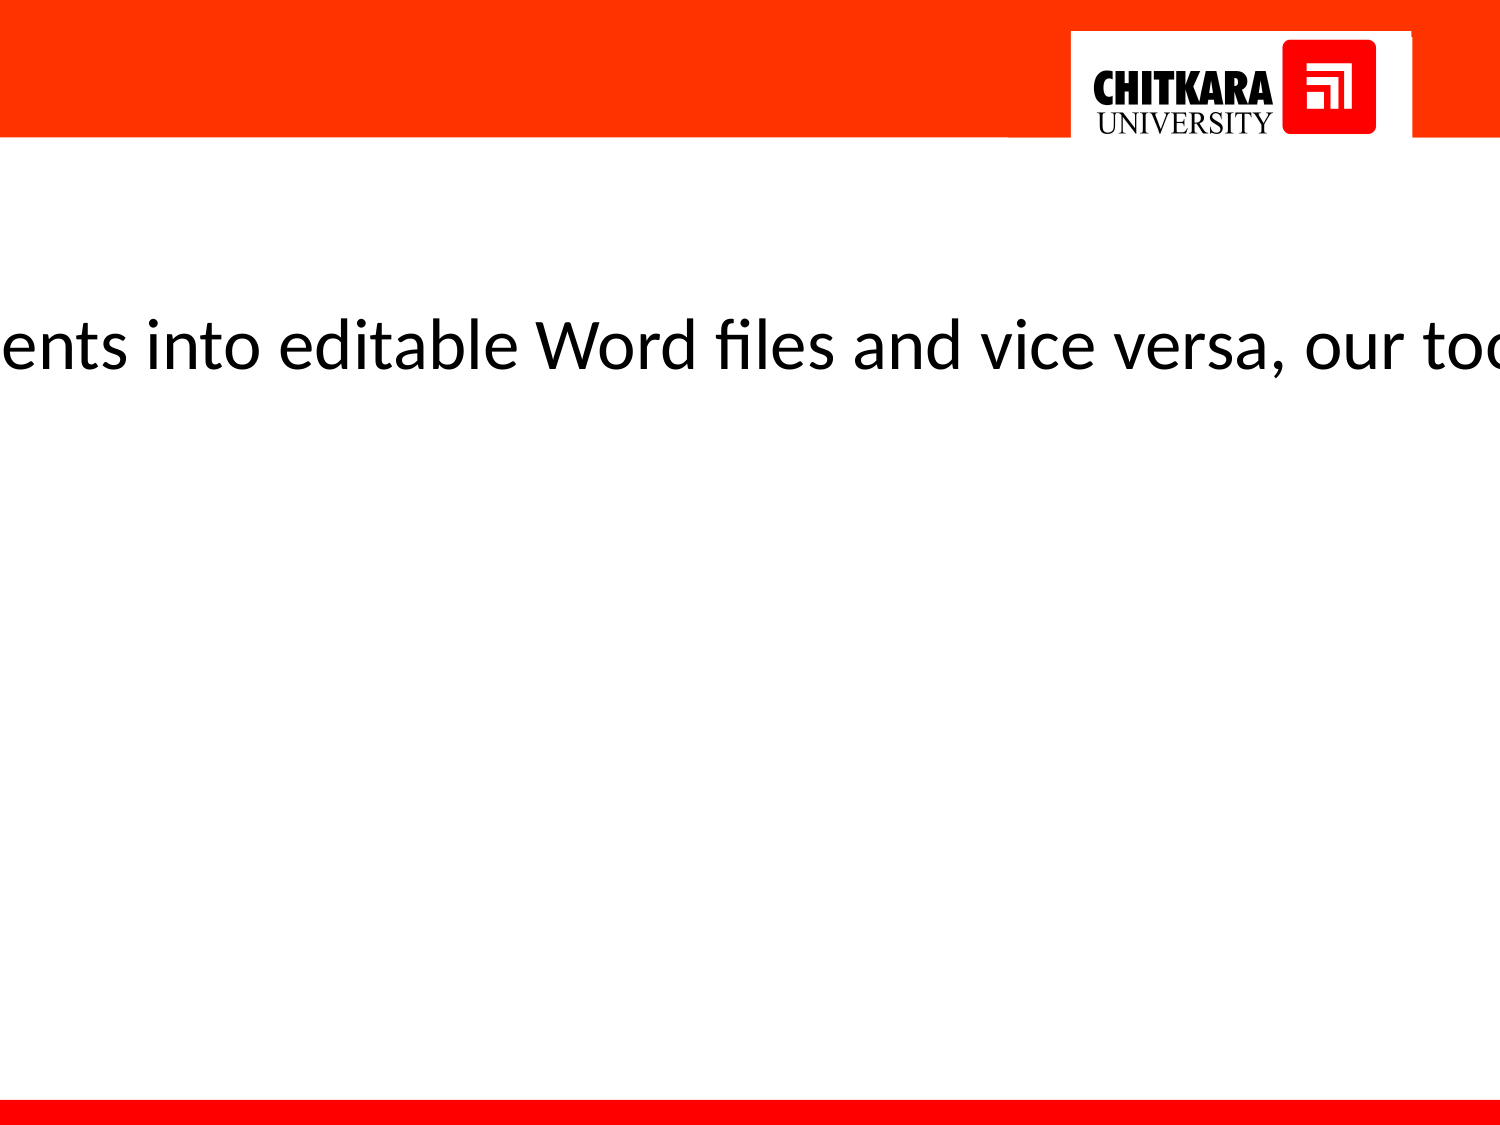

With the ability to effortlessly transform PDF documents into editable Word files and vice versa, our tool bridges the gap between artistry and productivity.